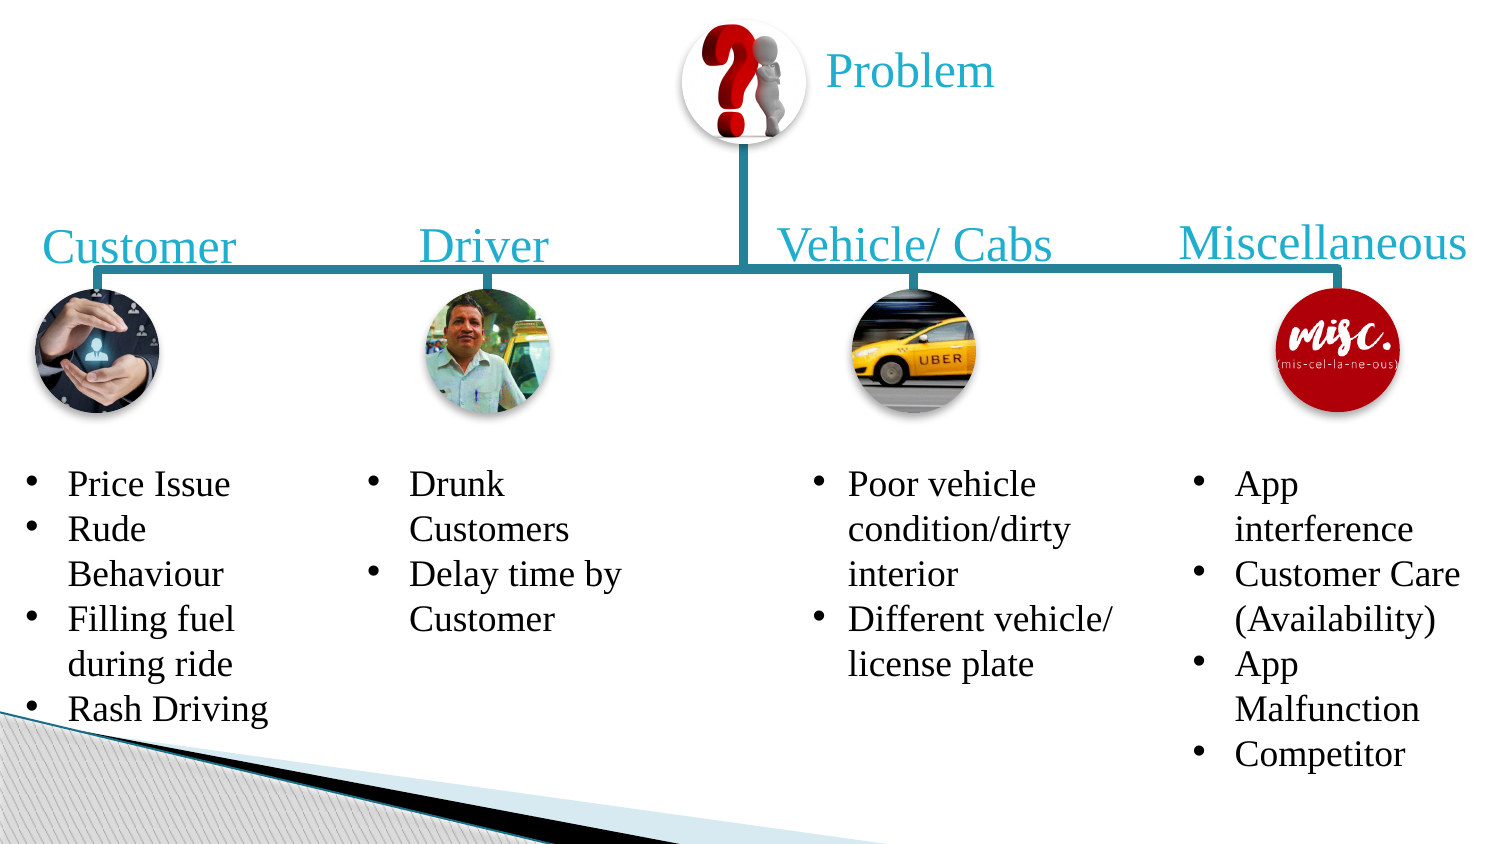

Problem
Customer
Driver
Vehicle/ Cabs
Miscellaneous

Price Issue
Rude Behaviour
Filling fuel during ride
Rash Driving
Drunk Customers
Delay time by Customer

Poor vehicle condition/dirty interior
Different vehicle/ license plate
App interference
Customer Care (Availability)
App Malfunction
Competitor